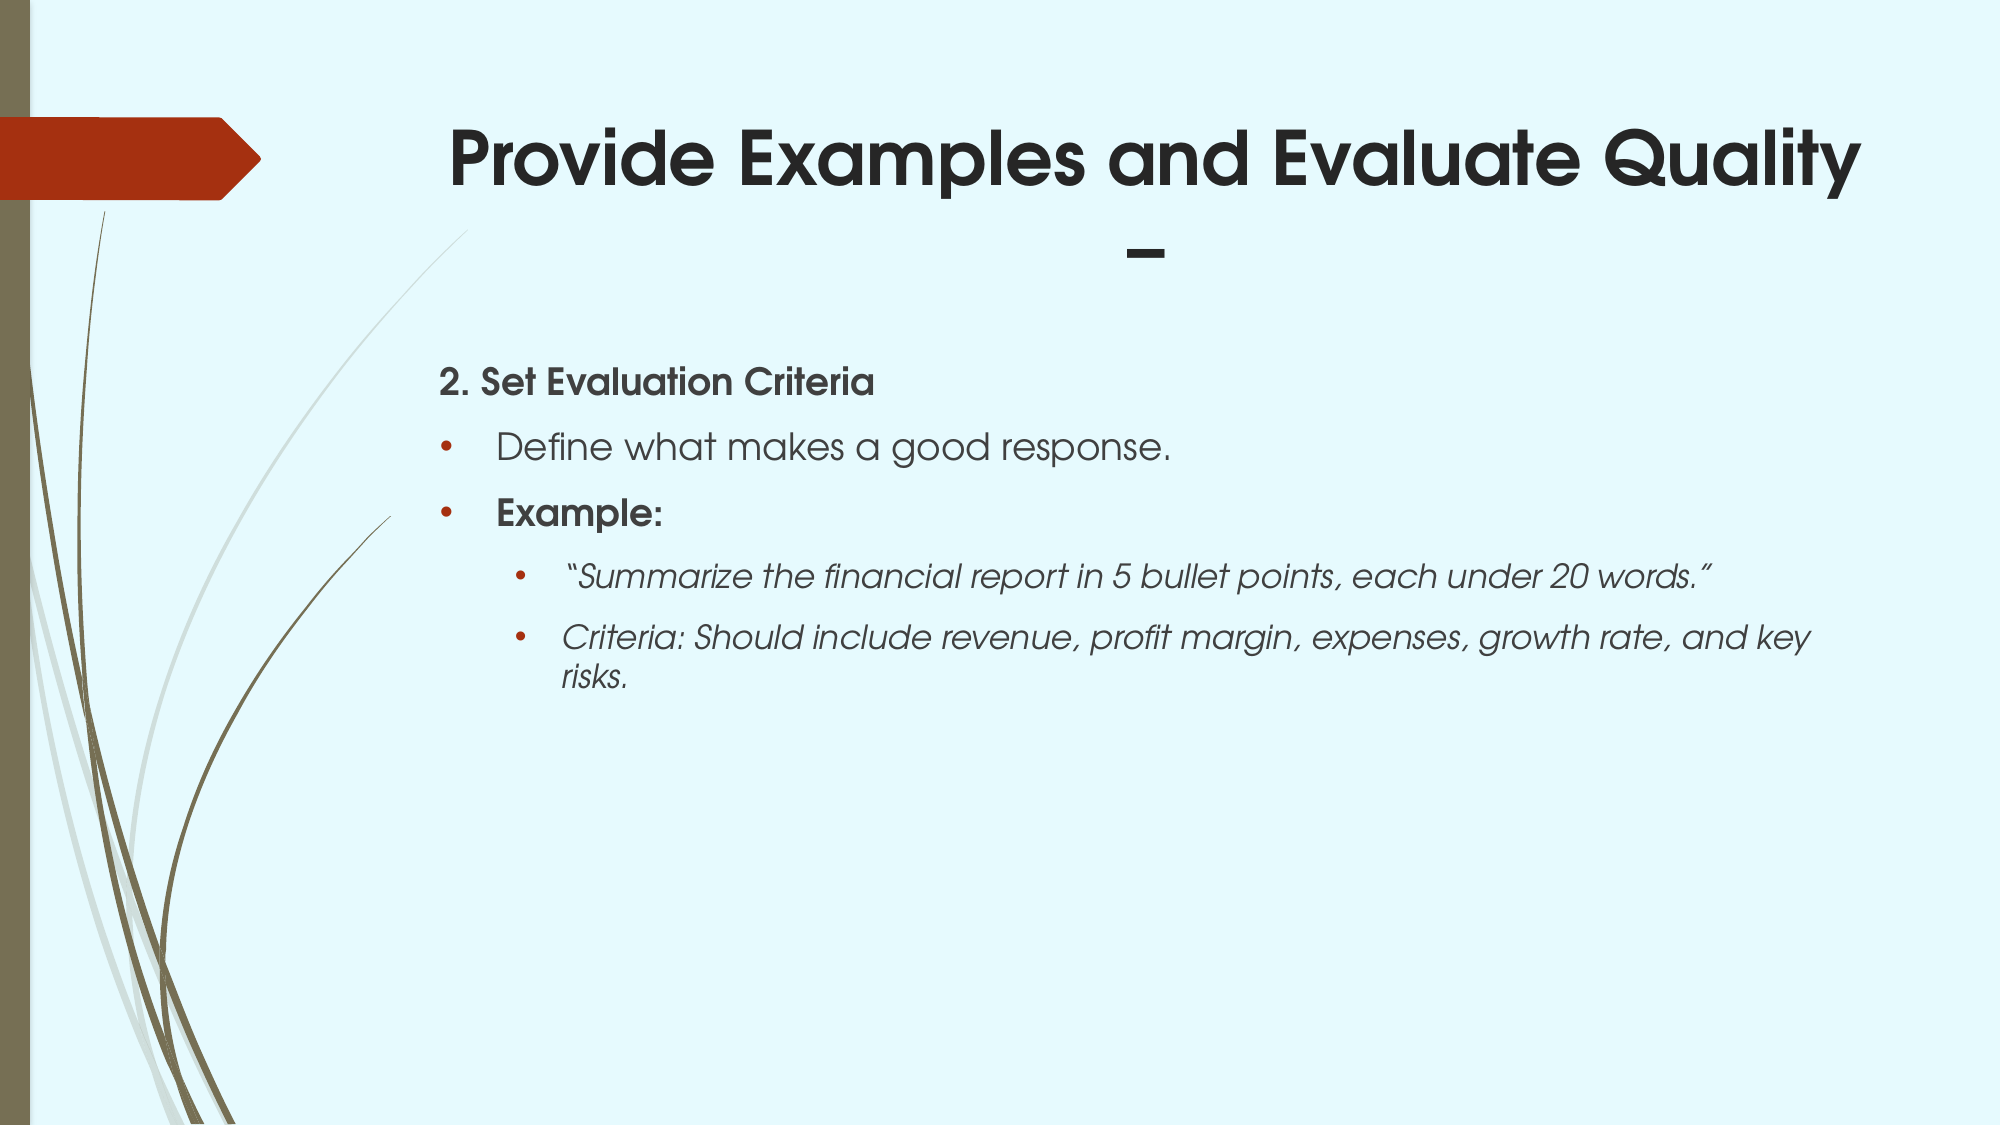

# Provide Examples and Evaluate Quality –
2. Set Evaluation Criteria
Define what makes a good response.
Example:
“Summarize the financial report in 5 bullet points, each under 20 words.”
Criteria: Should include revenue, profit margin, expenses, growth rate, and key risks.